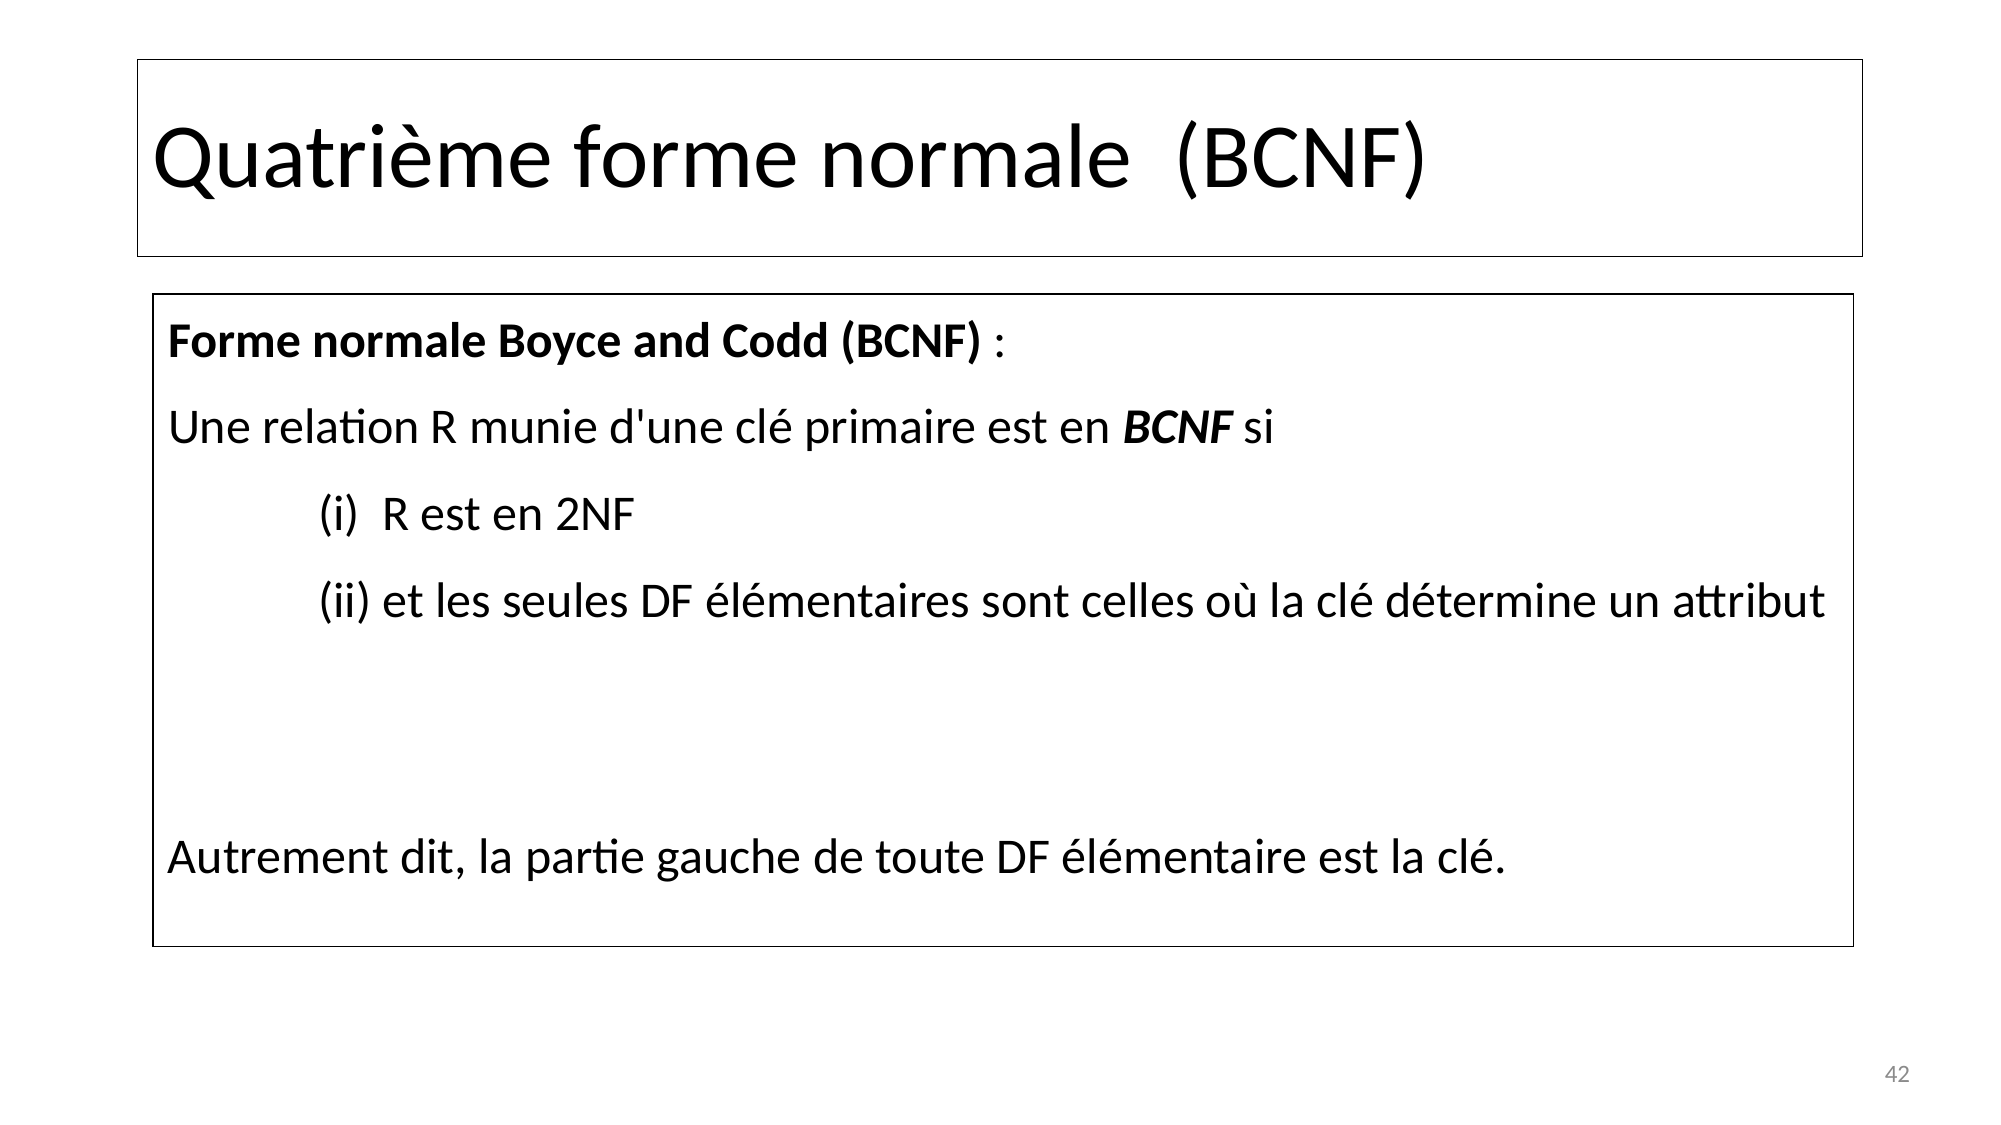

# Quatrième forme normale  (BCNF)
Forme normale Boyce and Codd (BCNF) :
Une relation R munie d'une clé primaire est en BCNF si
	(i)  R est en 2NF
	(ii) et les seules DF élémentaires sont celles où la clé détermine un attribut

Autrement dit, la partie gauche de toute DF élémentaire est la clé.

42